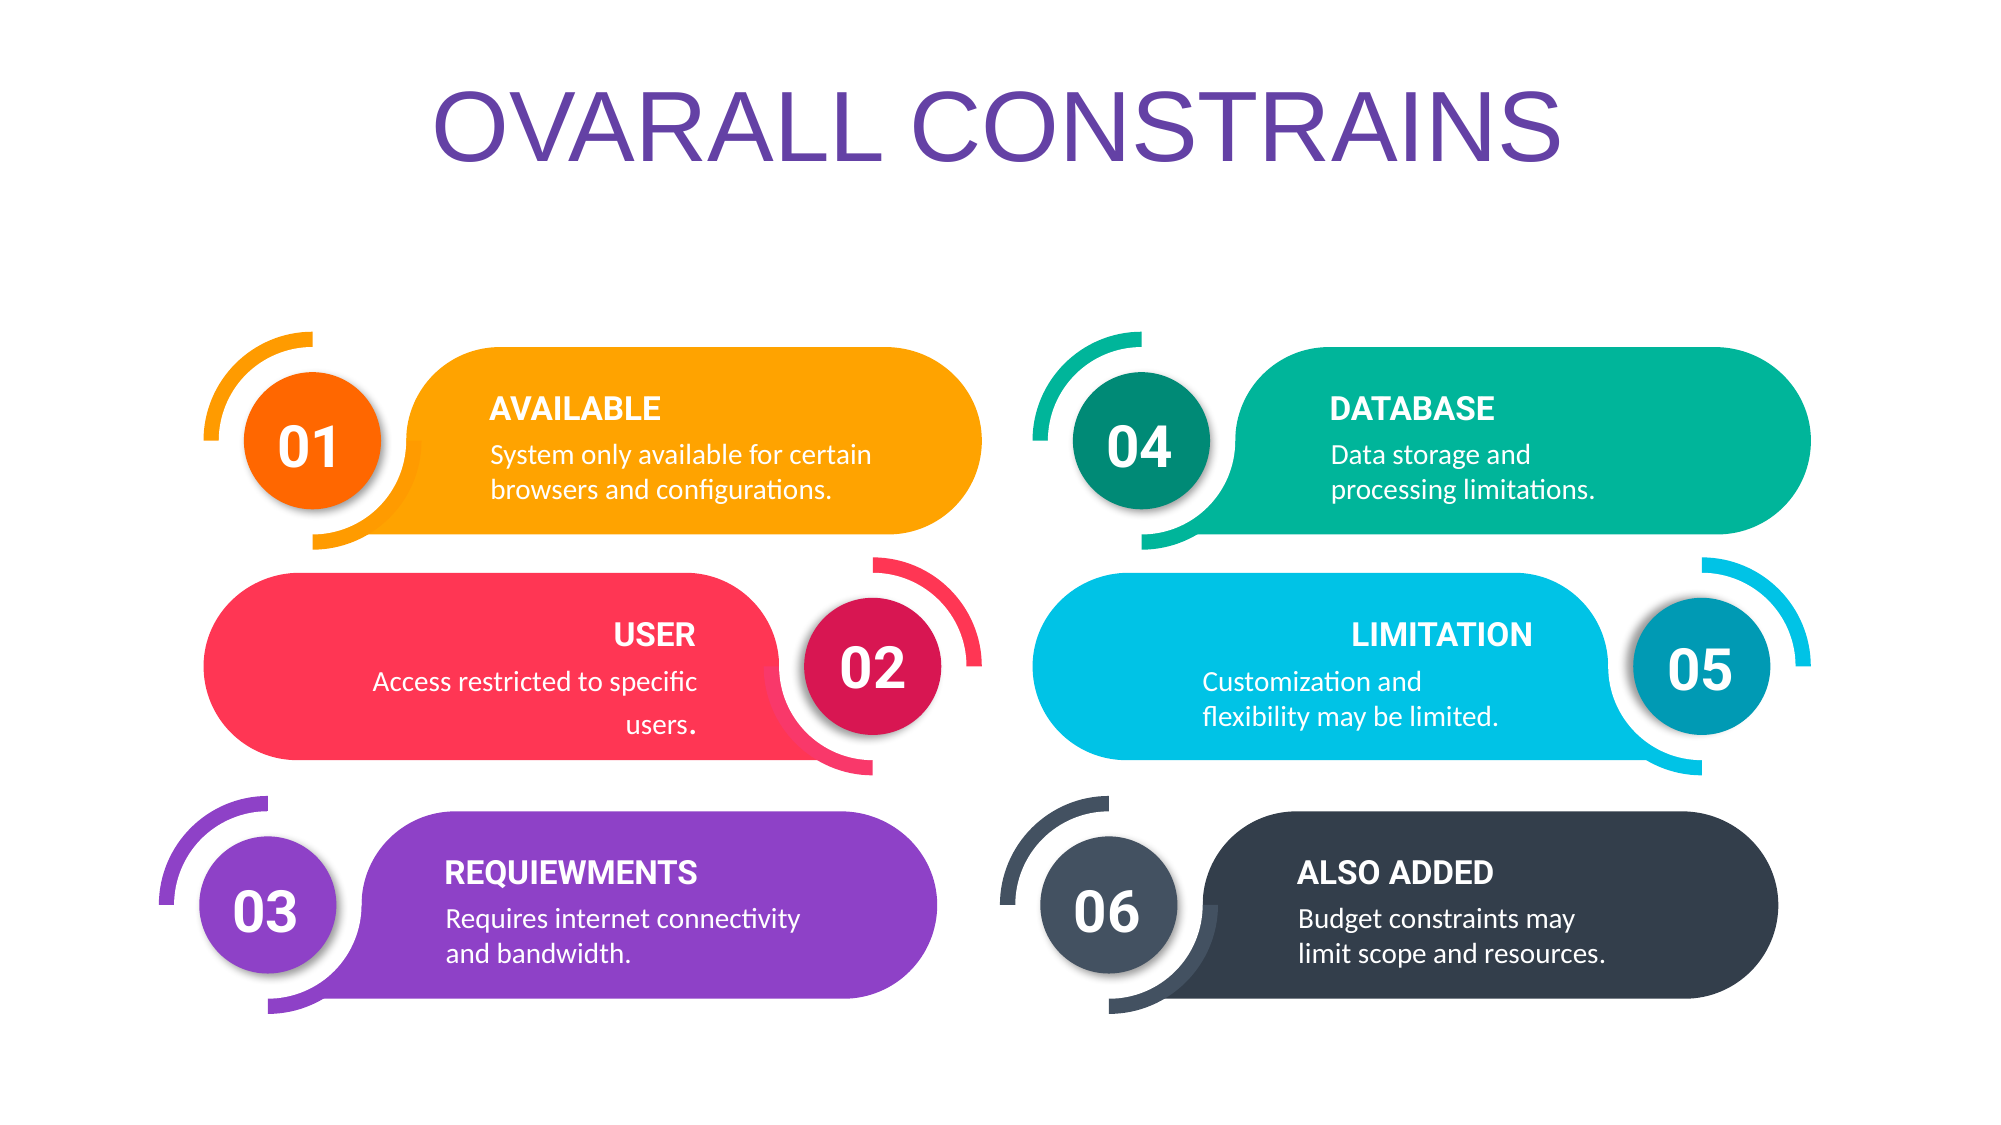

# OVARALL CONSTRAINS

AVAILABLE
DATABASE
01
04
System only available for certain browsers and configurations.
Data storage and processing limitations.

USER
LIMITATION
02
05
Access restricted to specific users.
Customization and flexibility may be limited.

REQUIEWMENTS
ALSO ADDED
03
06
Requires internet connectivity and bandwidth.
Budget constraints may limit scope and resources.